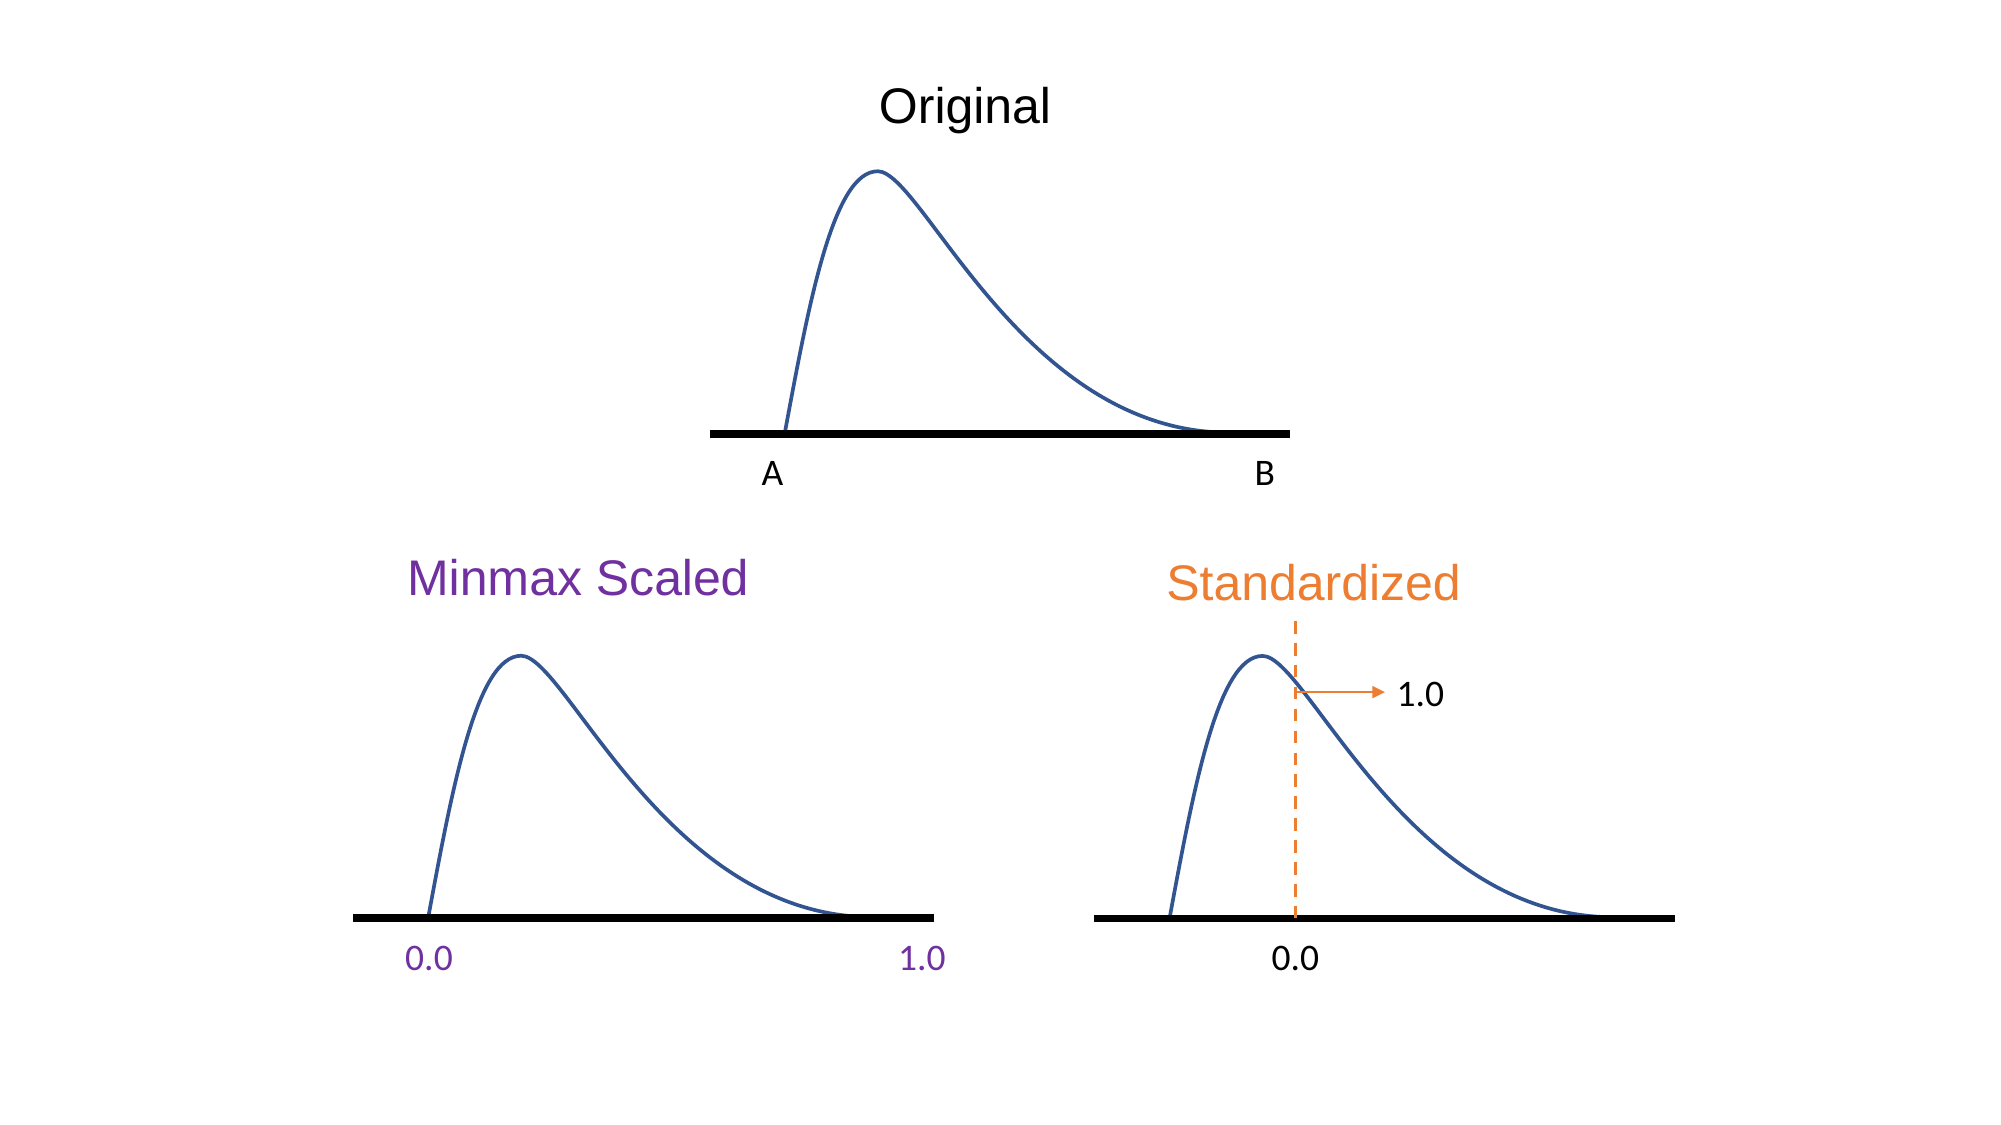

Original

A
B
Minmax Scaled

0.0
1.0
Standardized

0.0
1.0